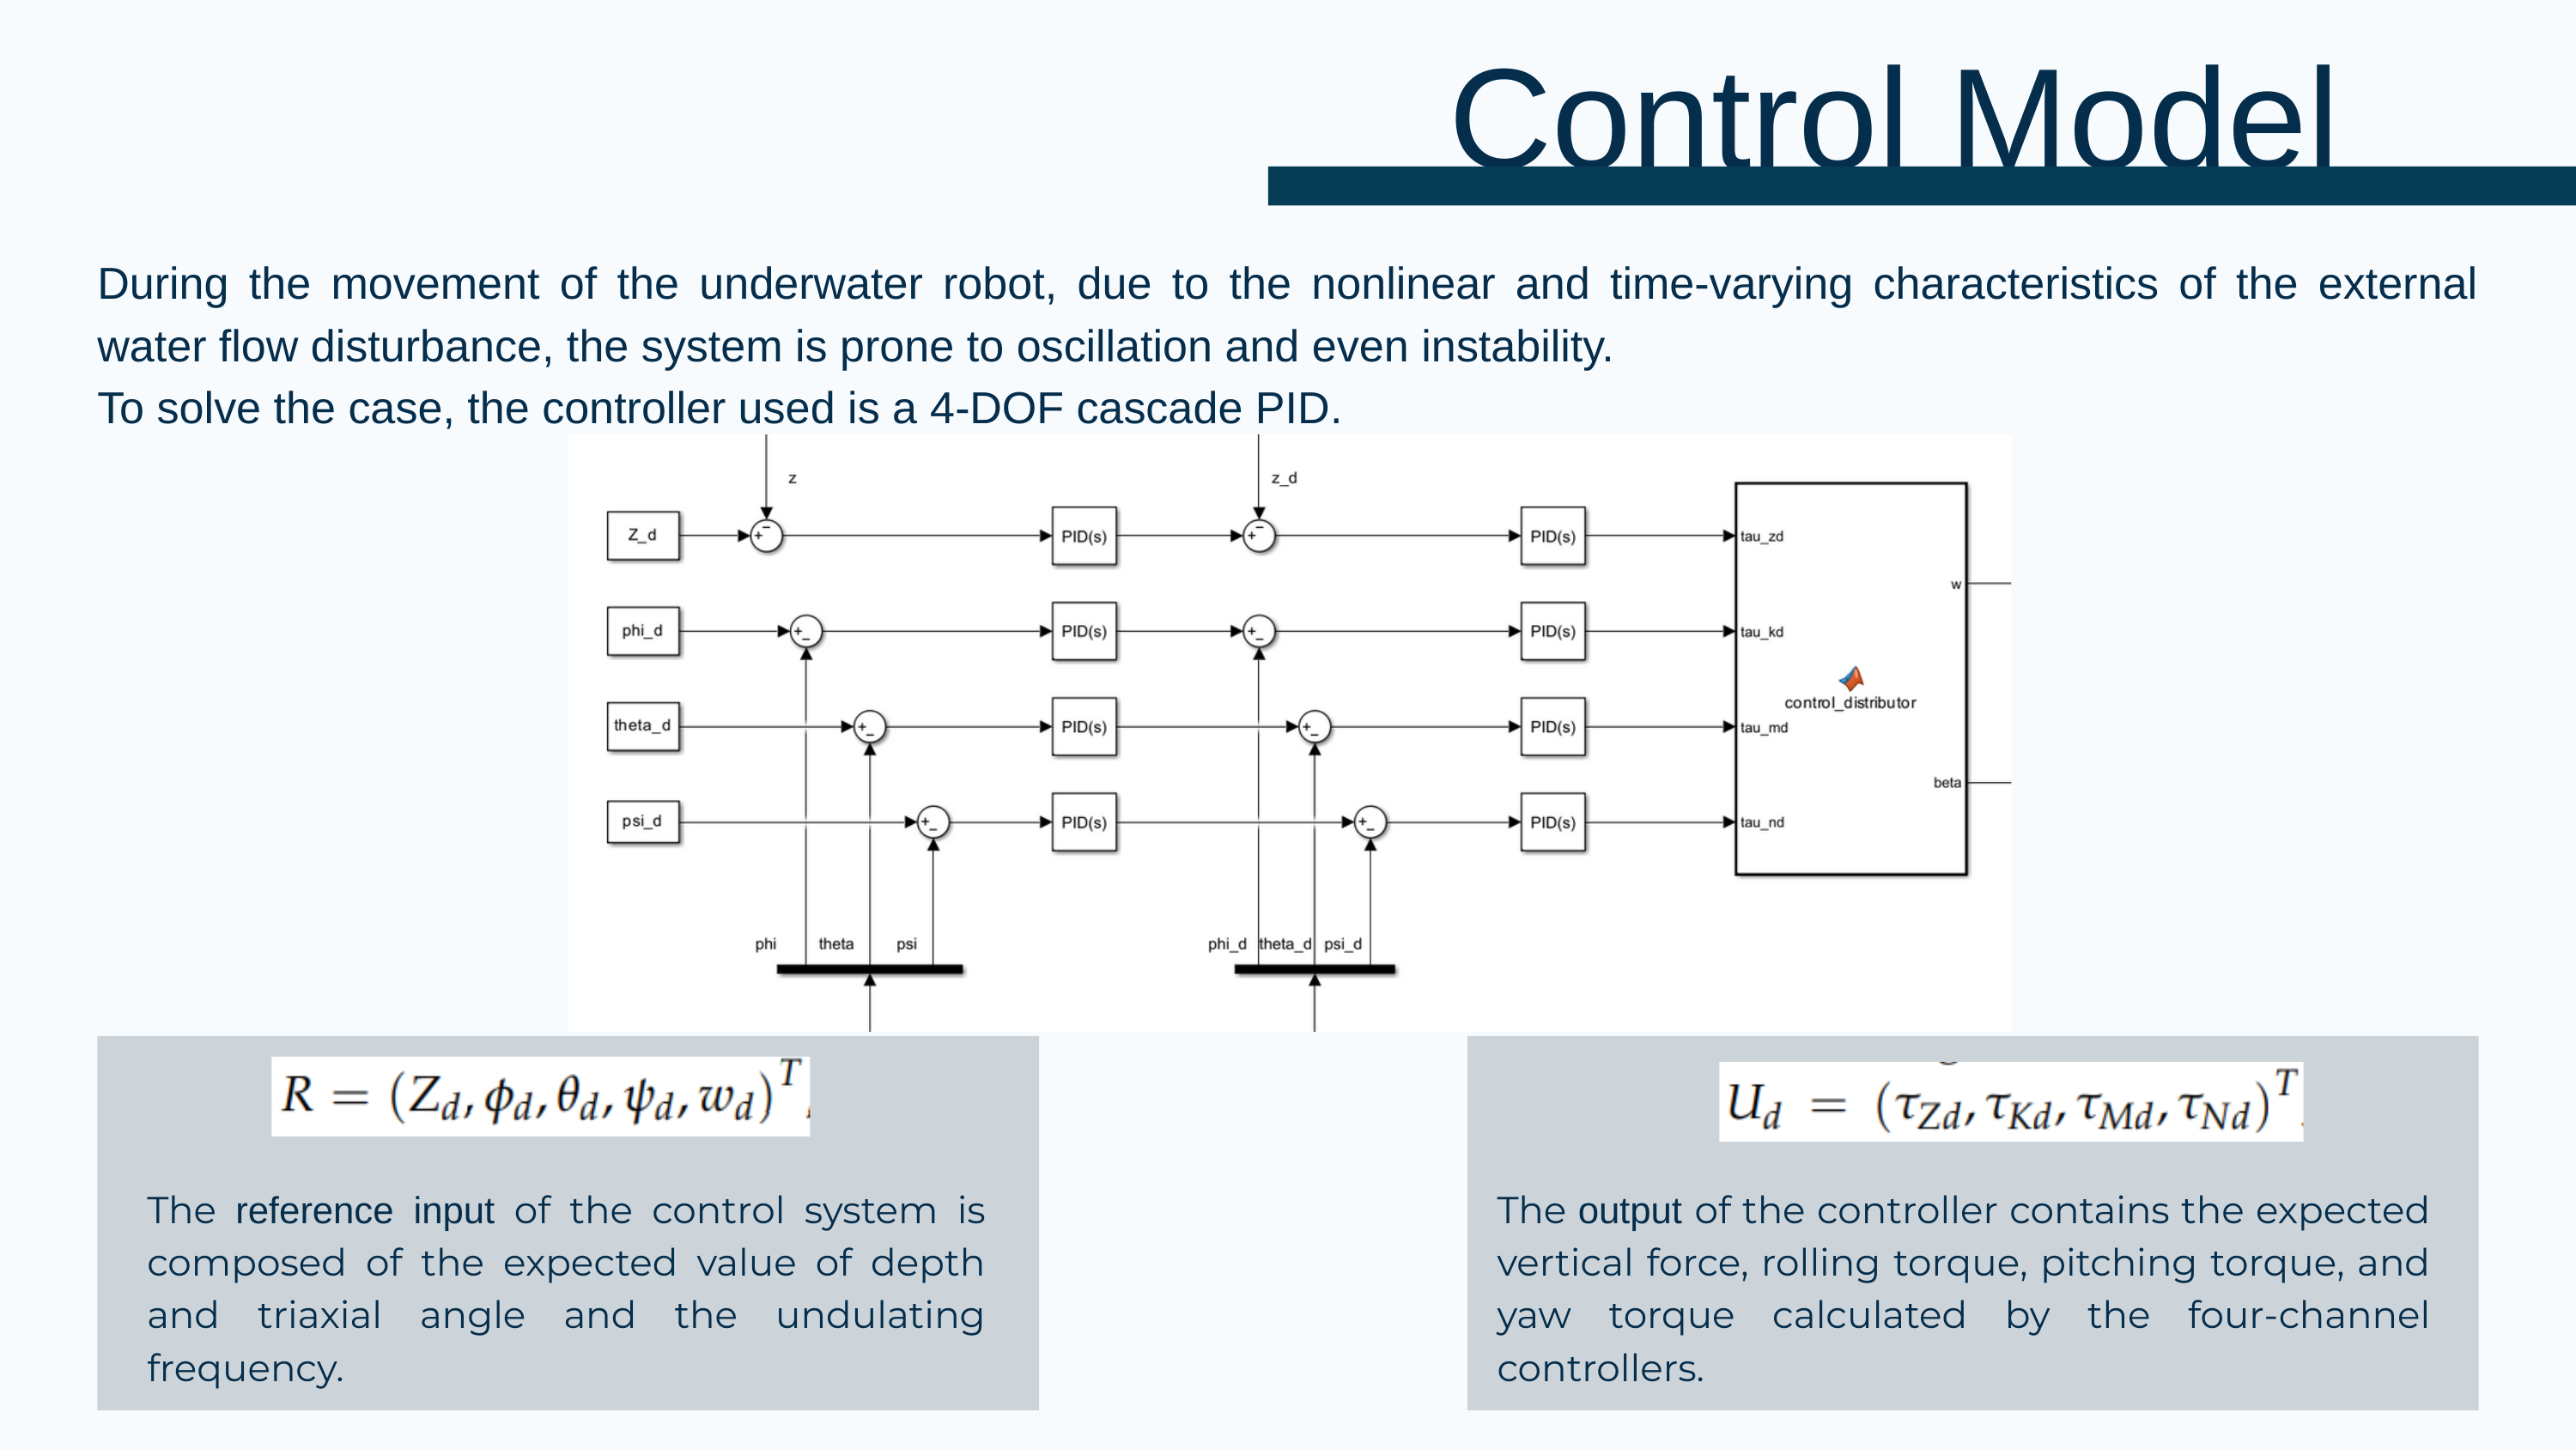

Control Model

During the movement of the underwater robot, due to the nonlinear and time-varying characteristics of the external water flow disturbance, the system is prone to oscillation and even instability.
To solve the case, the controller used is a 4-DOF cascade PID.

The reference input of the control system is composed of the expected value of depth and triaxial angle and the undulating frequency.
The output of the controller contains the expected vertical force, rolling torque, pitching torque, and yaw torque calculated by the four-channel controllers.